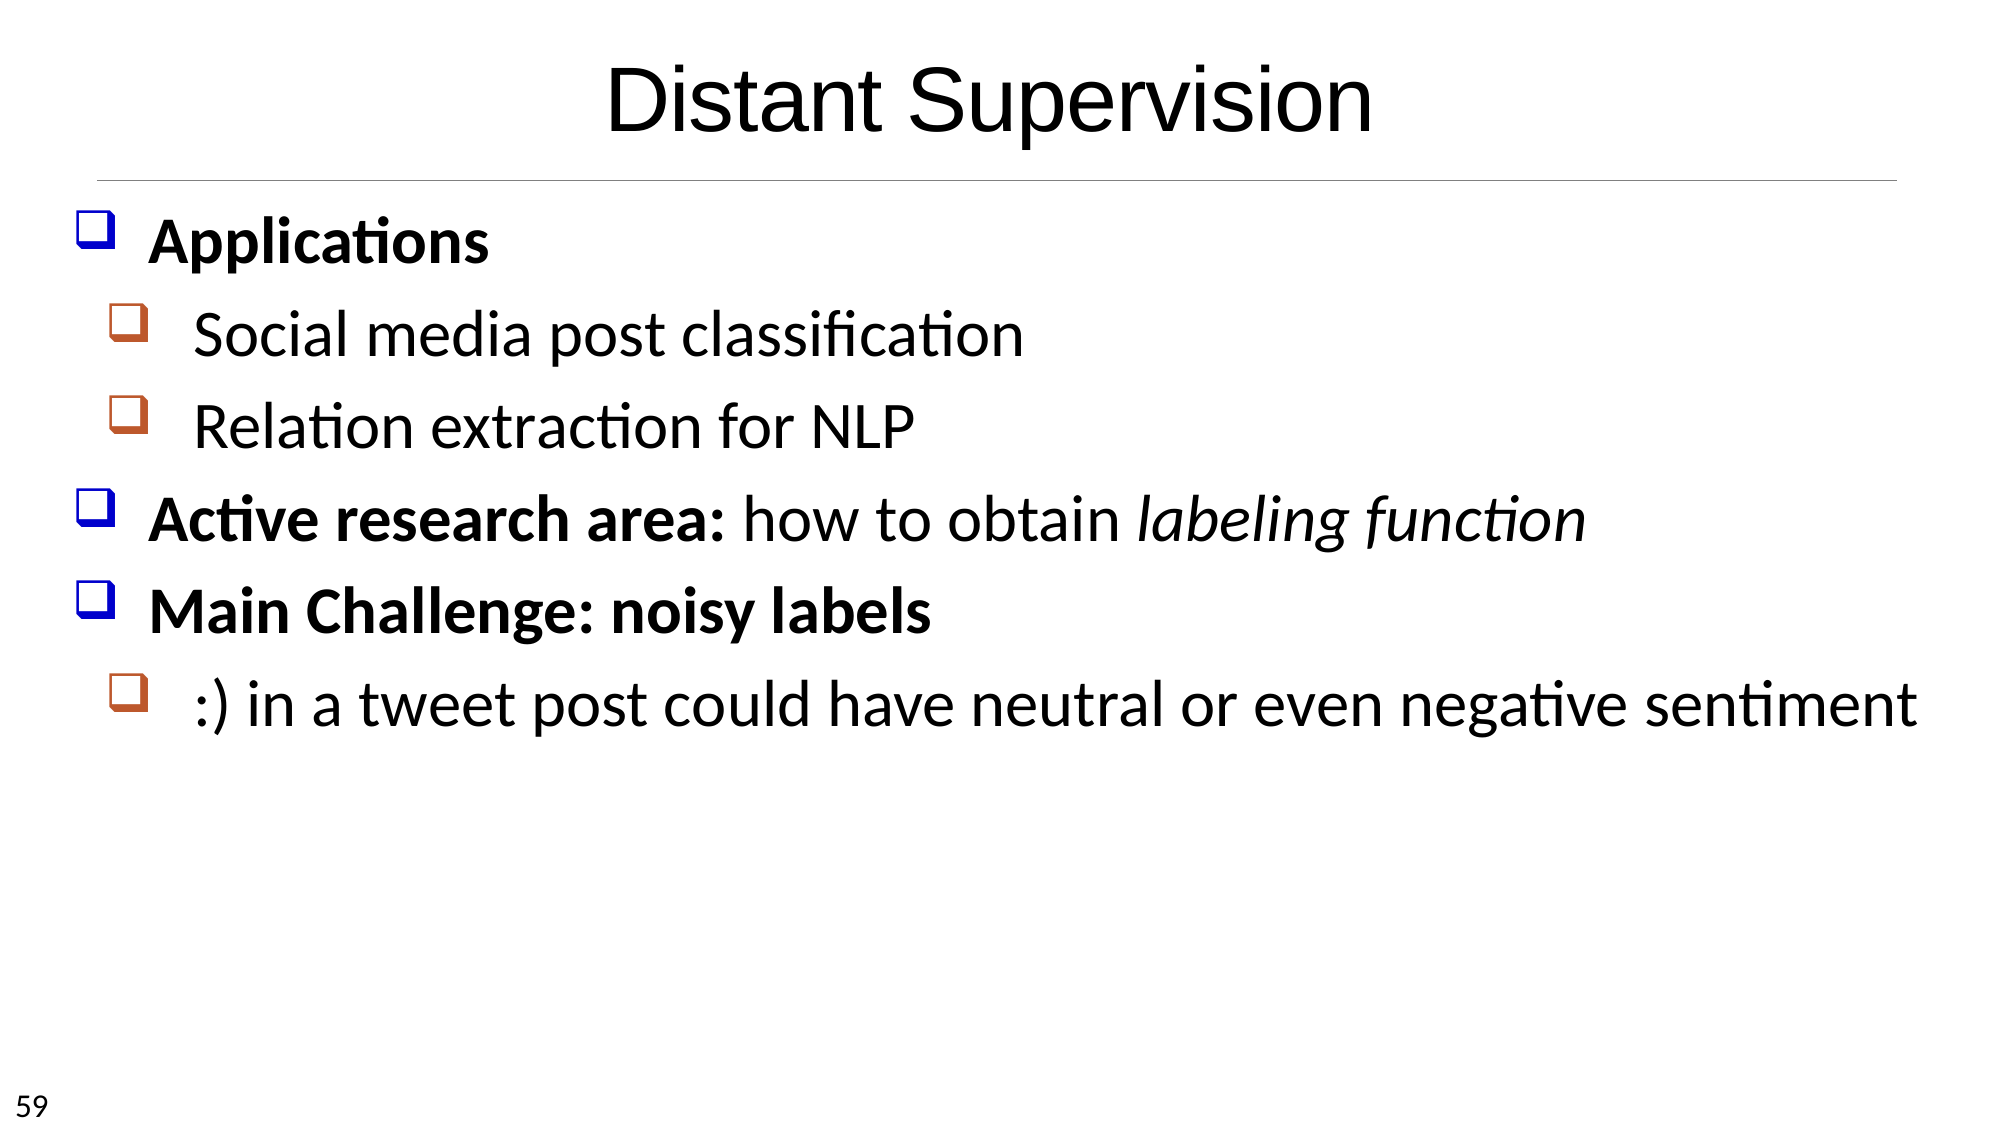

# Distant Supervision
Applications
Social media post classification
Relation extraction for NLP
Active research area: how to obtain labeling function
Main Challenge: noisy labels
:) in a tweet post could have neutral or even negative sentiment